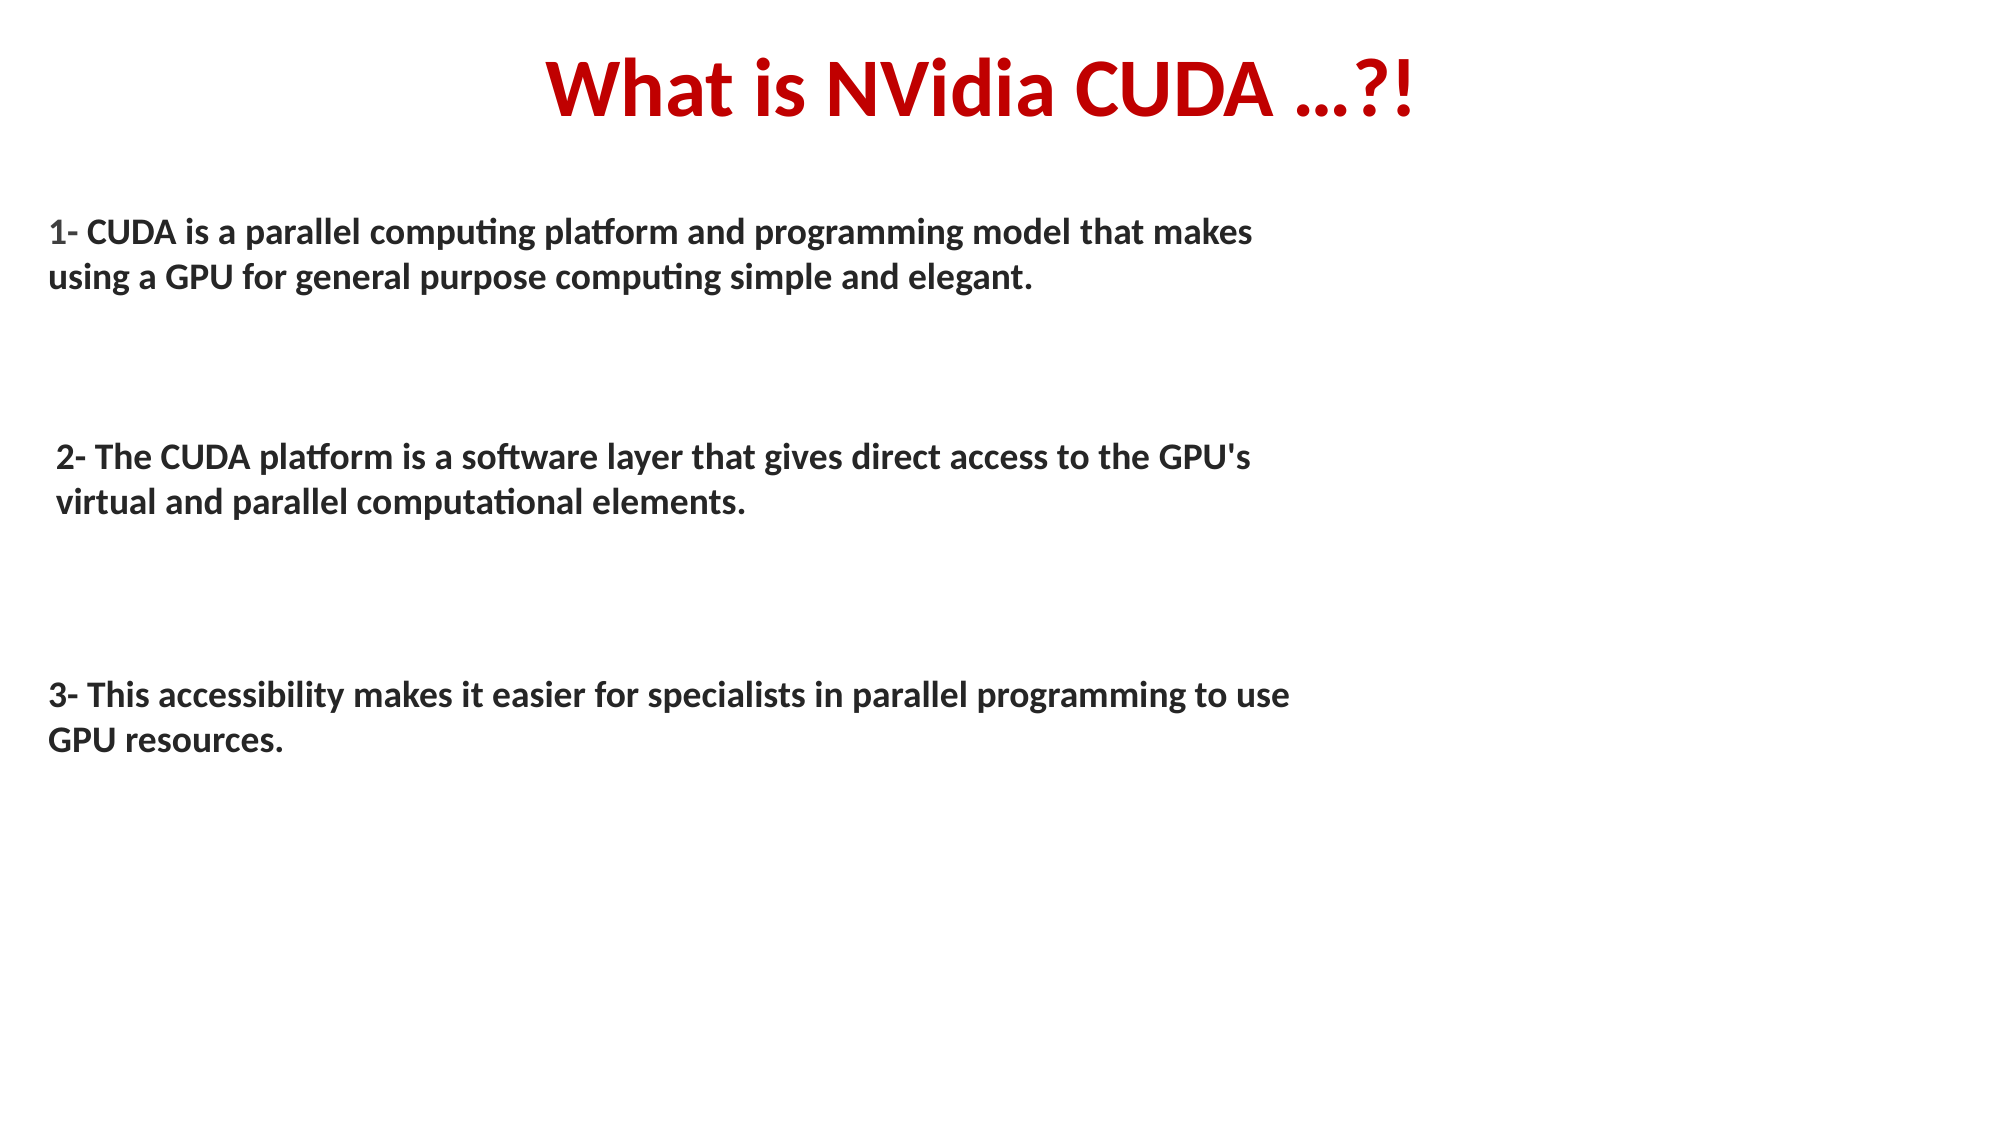

What is NVidia CUDA …?!
1- CUDA is a parallel computing platform and programming model that makes using a GPU for general purpose computing simple and elegant.
2- The CUDA platform is a software layer that gives direct access to the GPU's virtual and parallel computational elements.
3- This accessibility makes it easier for specialists in parallel programming to use GPU resources.